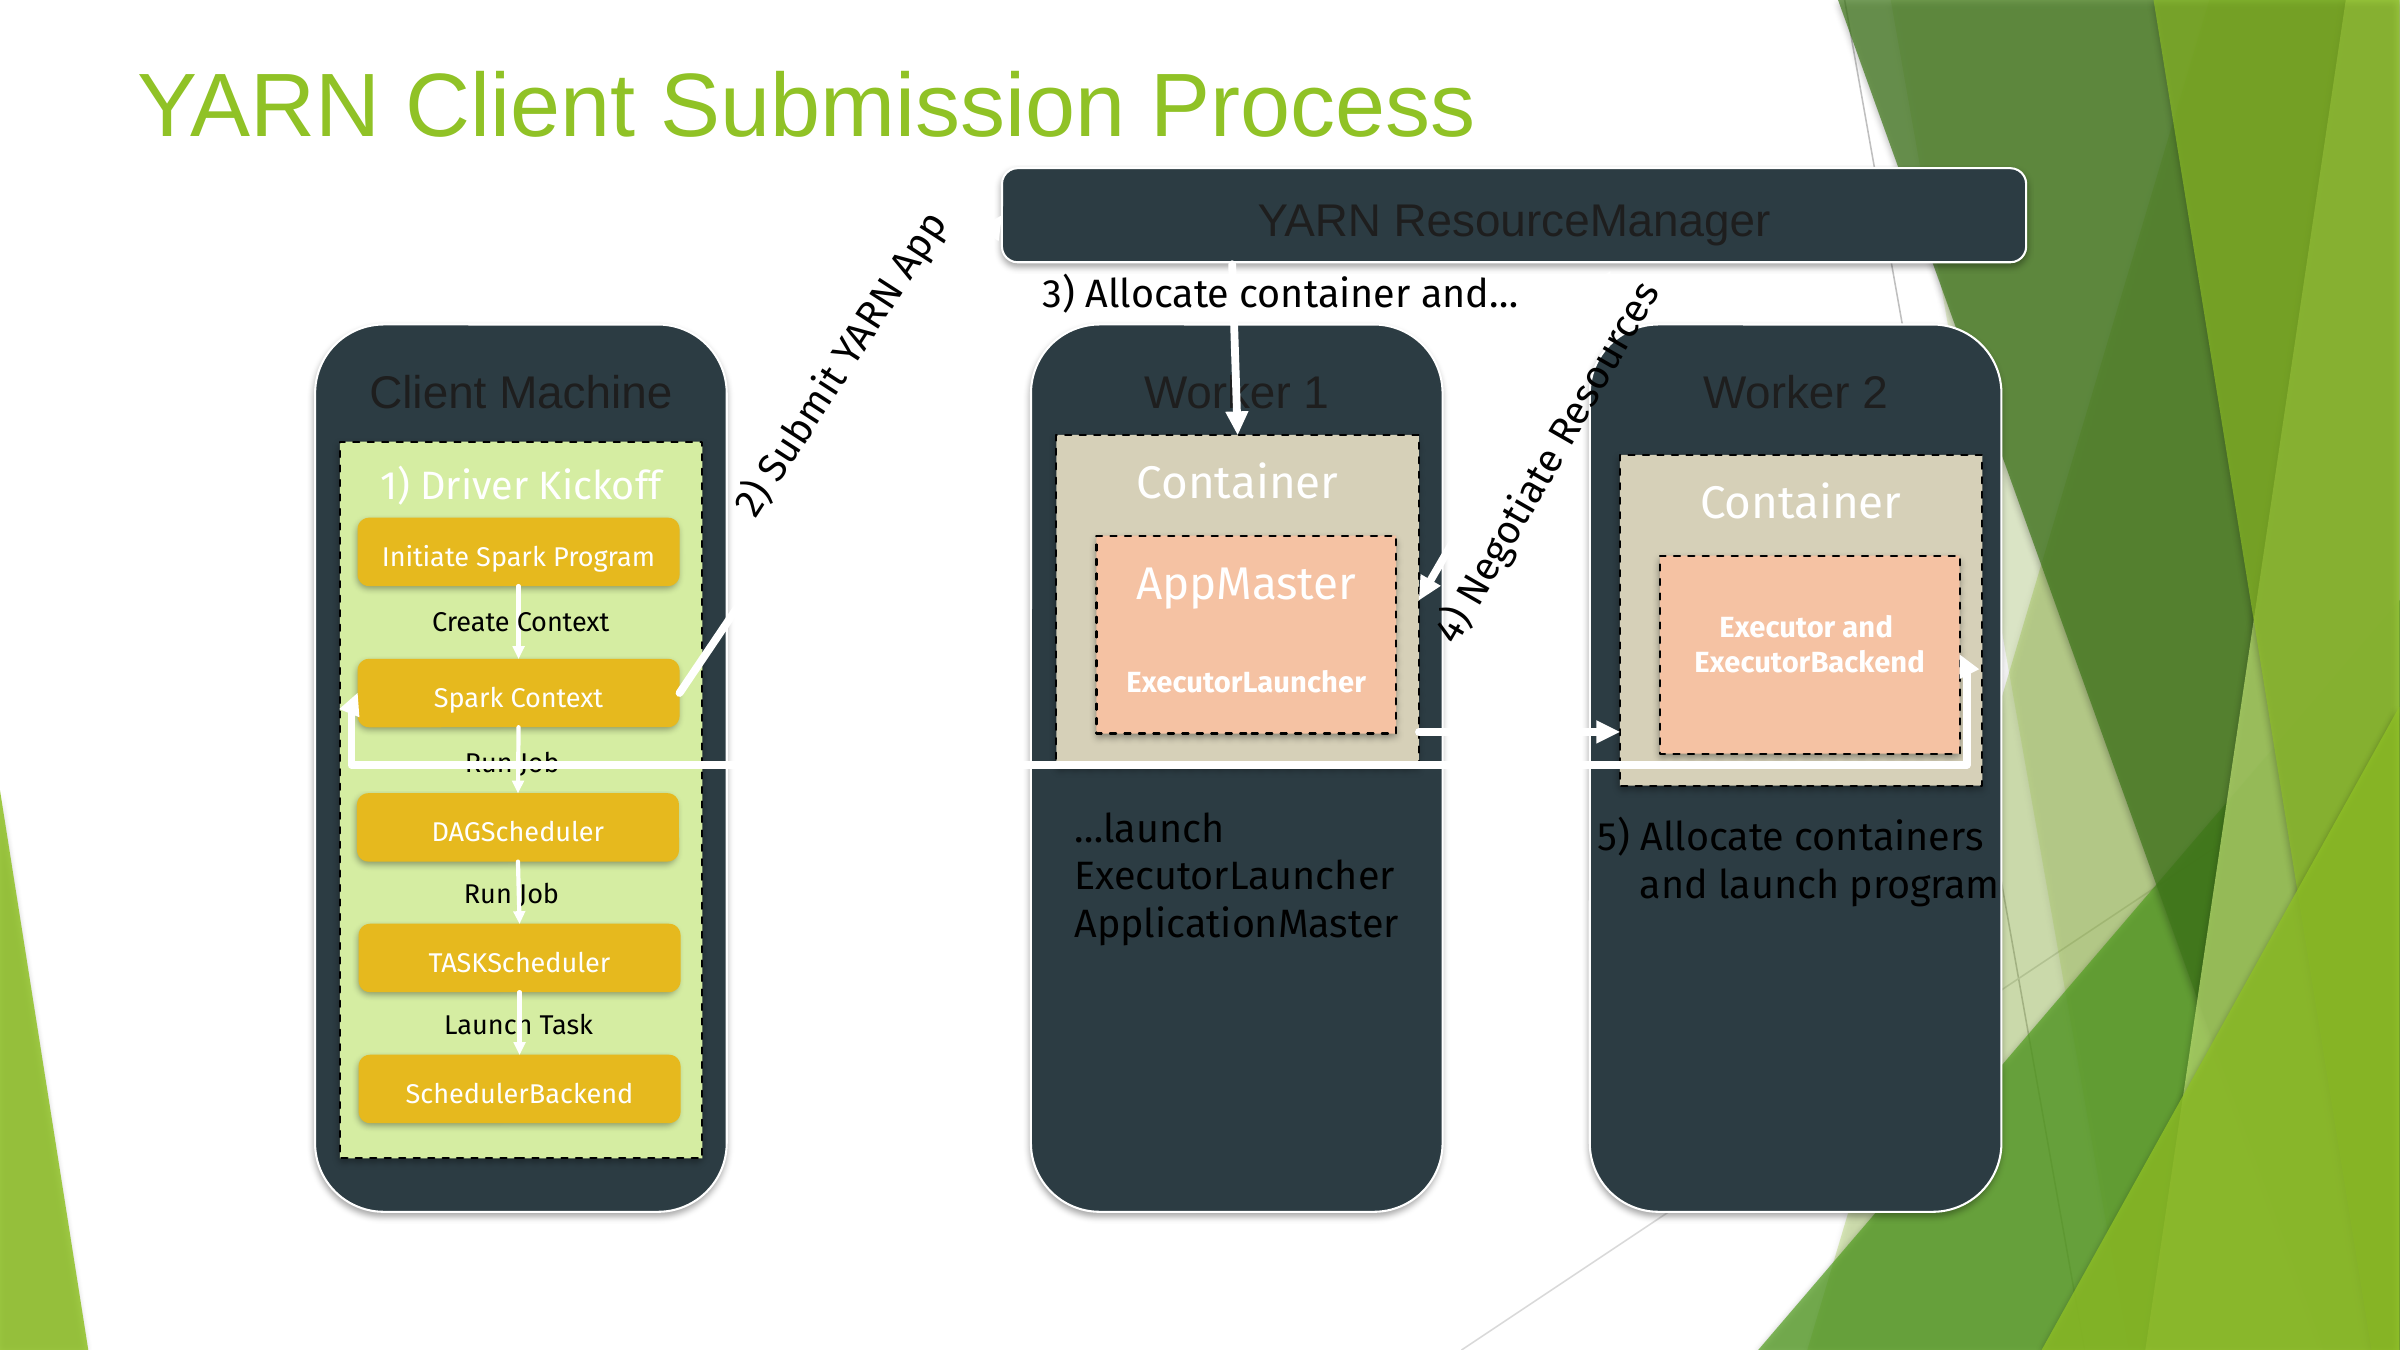

# YARN Client Submission Process
YARN ResourceManager
3) Allocate container and…
2) Submit YARN App
Worker 1
Worker 2
Client Machine
4) Negotiate Resources
Container
1) Driver Kickoff
Container
Initiate Spark Program
AppMaster

ExecutorLauncher

Executor and
ExecutorBackend
Create Context
Spark Context
Run Job
…launch
ExecutorLauncher
ApplicationMaster
DAGScheduler
5) Allocate containers
    and launch program
Run Job
TASKScheduler
Launch Task
SchedulerBackend